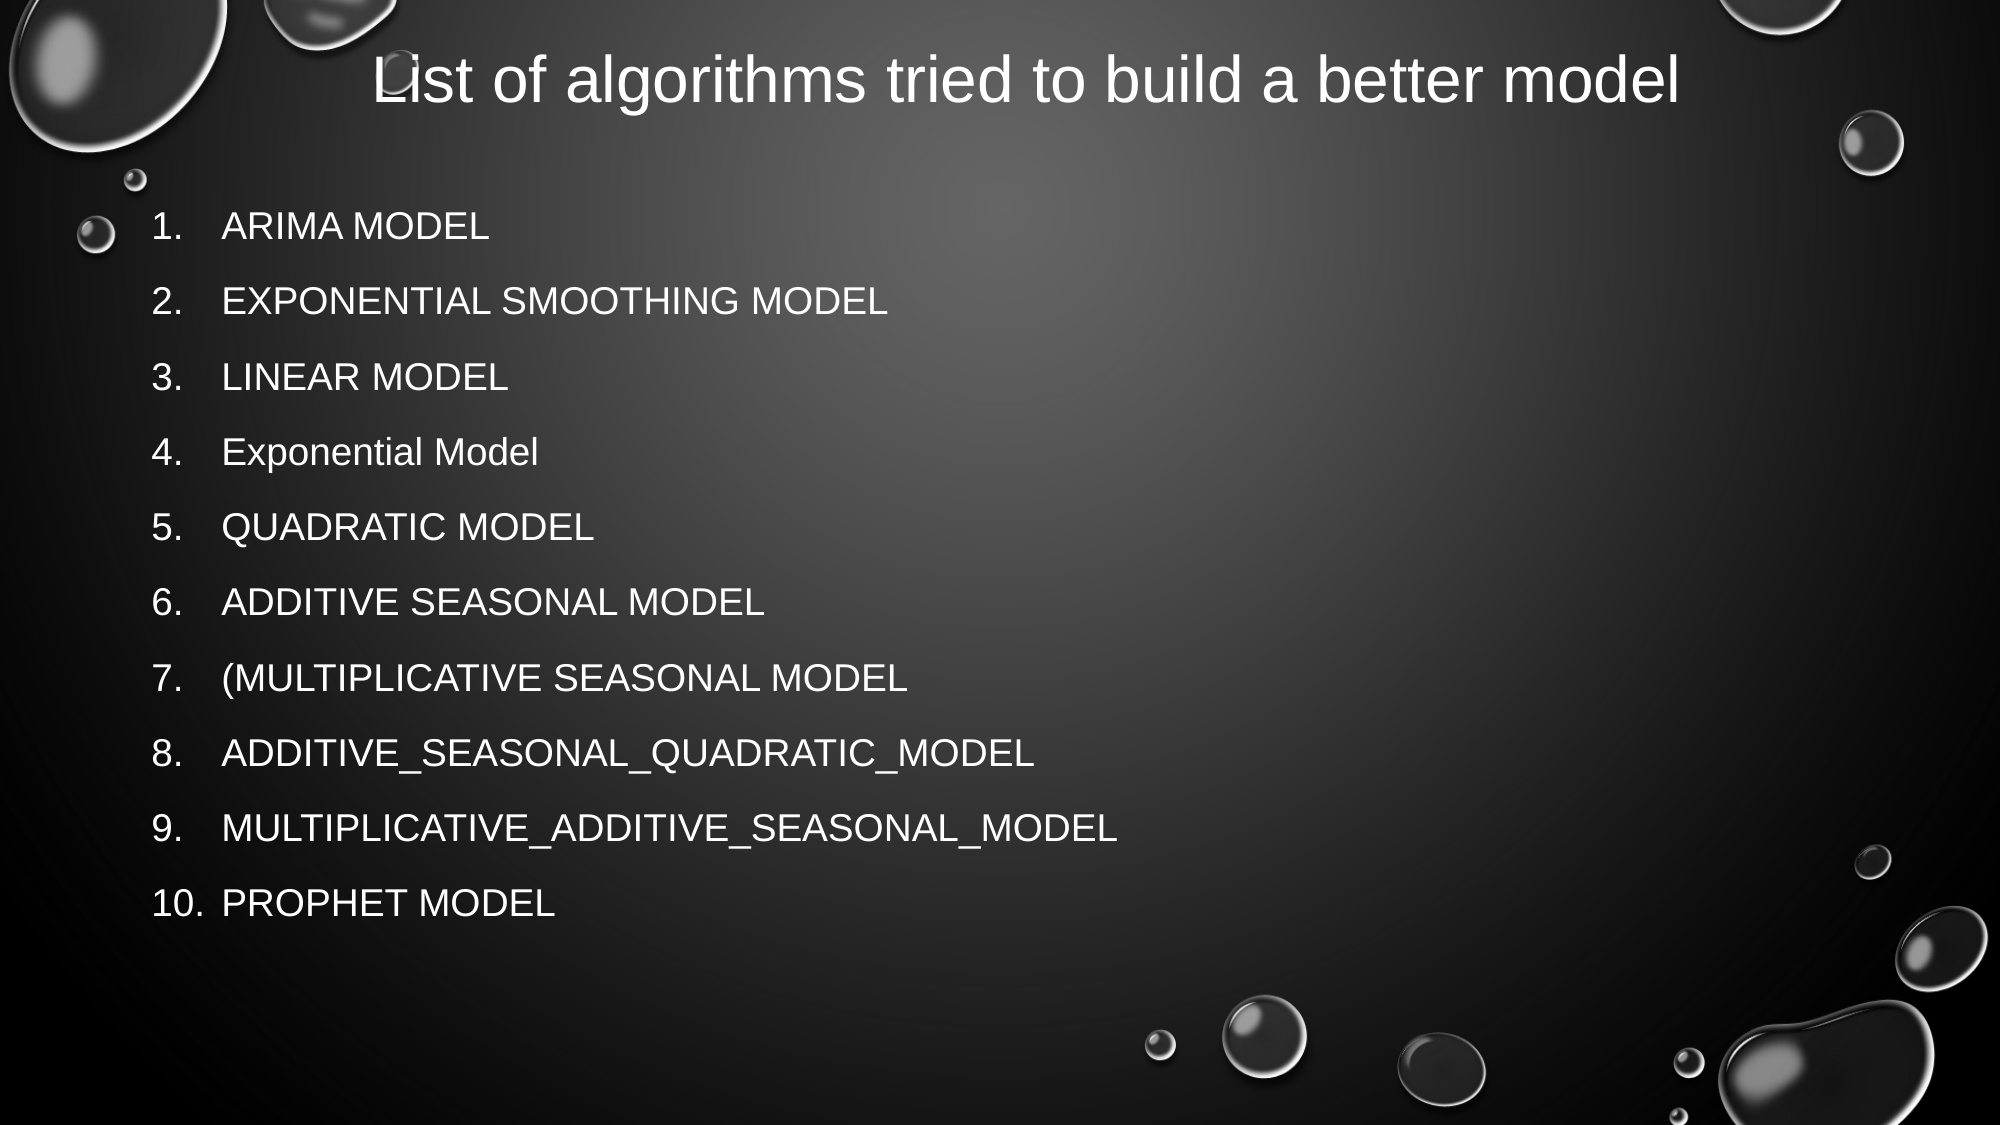

# List of algorithms tried to build a better model
ARIMA model
Exponential Smoothing model
linear model
Exponential Model
quadratic model
Additive seasonal model
(multiplicative seasonal model
additive_seasonal_quadratic_model
multiplicative_additive_seasonal_model
Prophet model